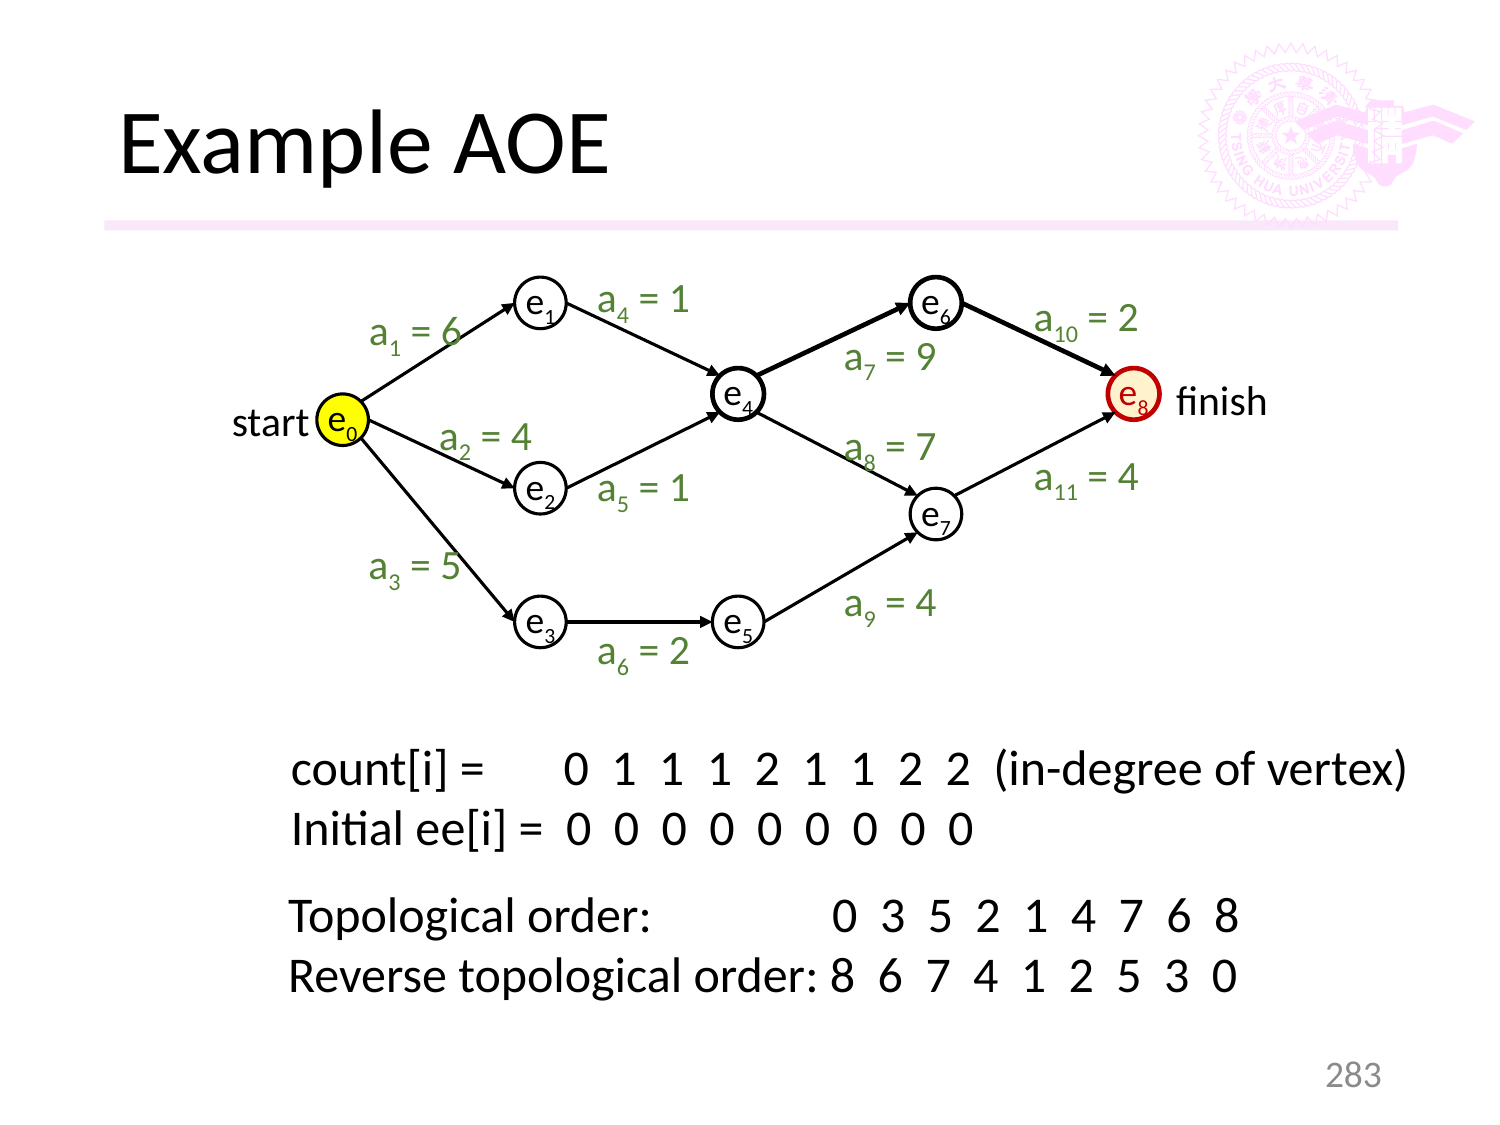

# Example AOE
a4 = 1
e1
e2
e3
e6
e7
a10 = 2
a1 = 6
a7 = 9
finish
e4
e5
e8
start
e0
a2 = 4
a8 = 7
a11 = 4
a5 = 1
a3 = 5
a9 = 4
a6 = 2
count[i] =       0  1  1  1  2  1  1  2  2  (in-degree of vertex)
Initial ee[i] =  0  0  0  0  0  0  0  0  0
Topological order:                0  3  5  2  1  4  7  6  8
Reverse topological order: 8  6  7  4  1  2  5  3  0
283